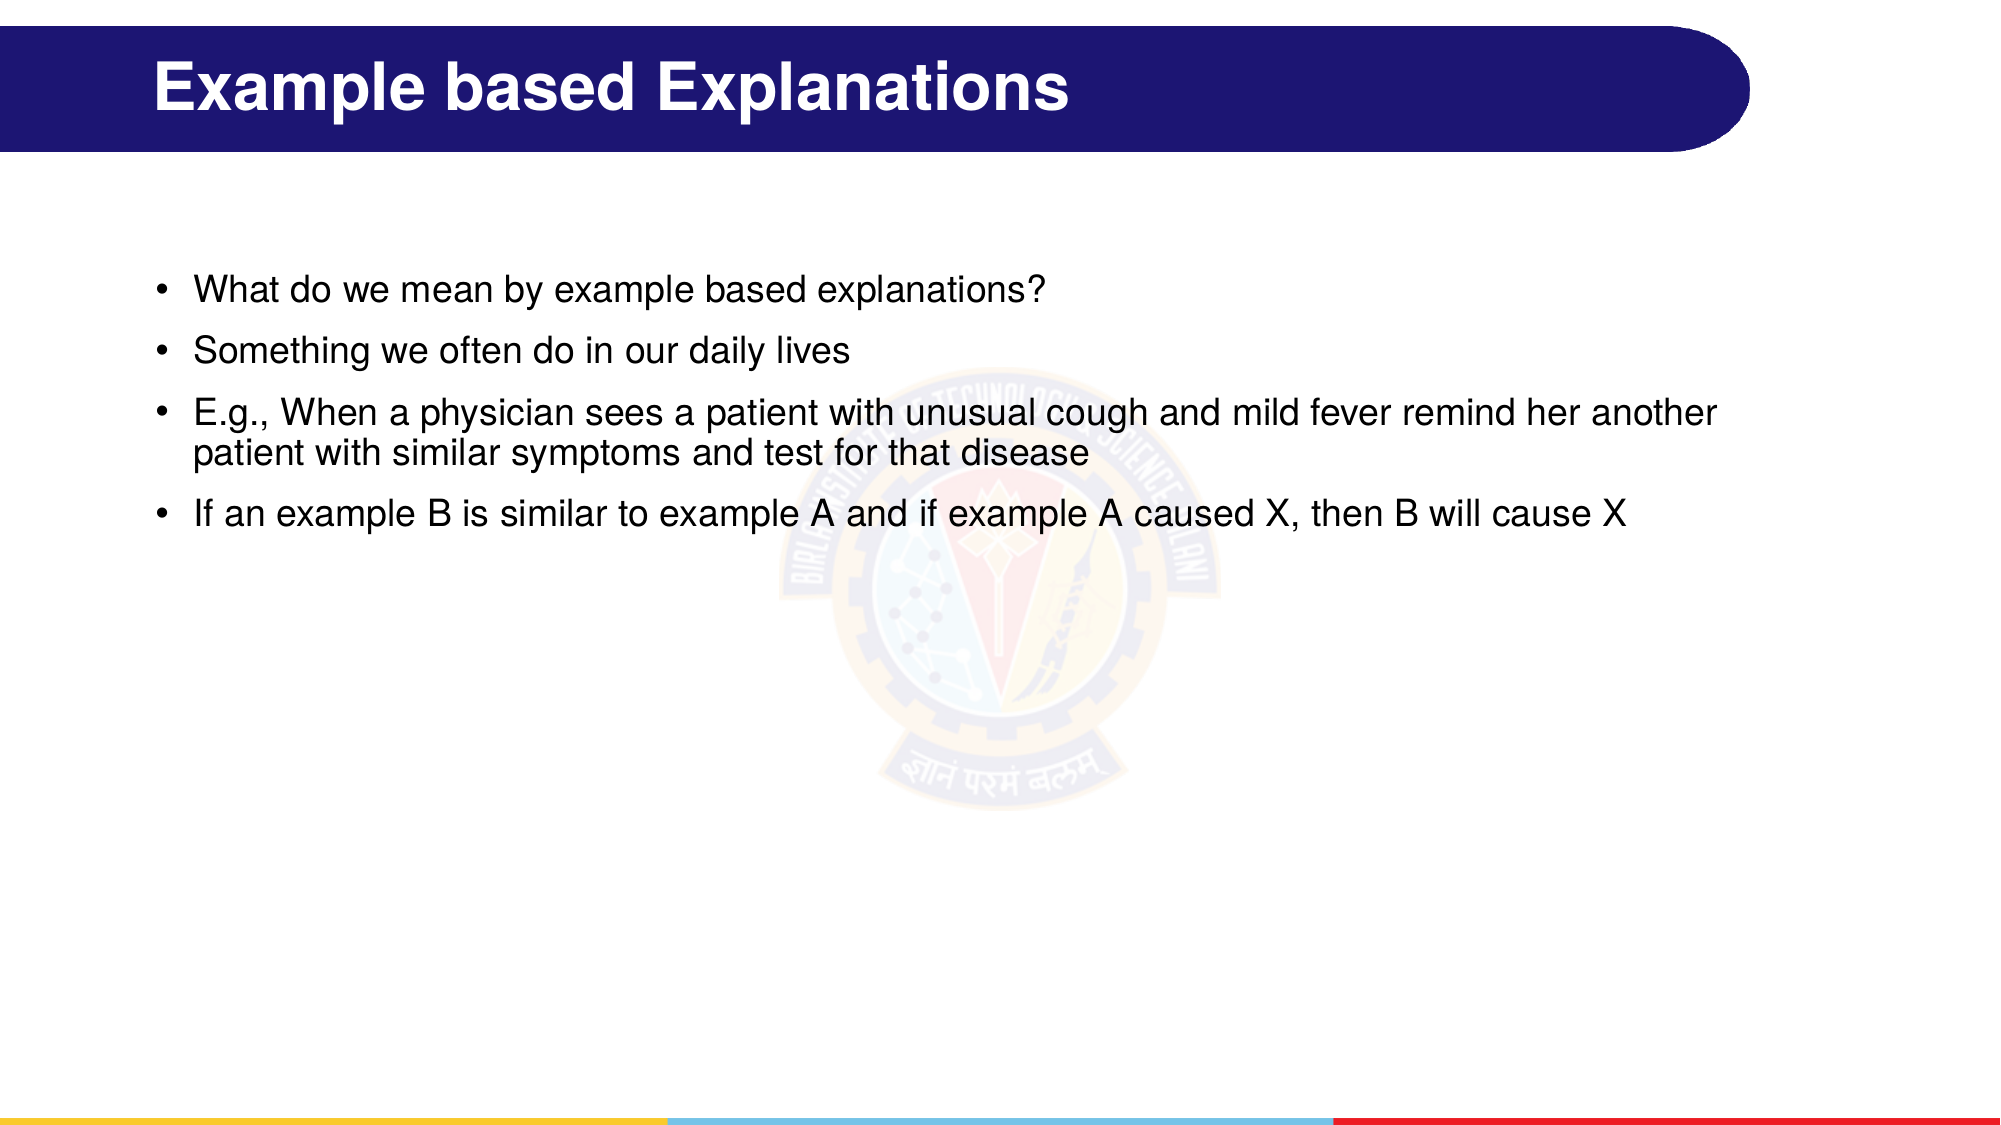

# Example based Explanations

What do we mean by example based explanations?
Something we often do in our daily lives
E.g., When a physician sees a patient with unusual cough and mild fever remind her another patient with similar symptoms and test for that disease
If an example B is similar to example A and if example A caused X, then B will cause X